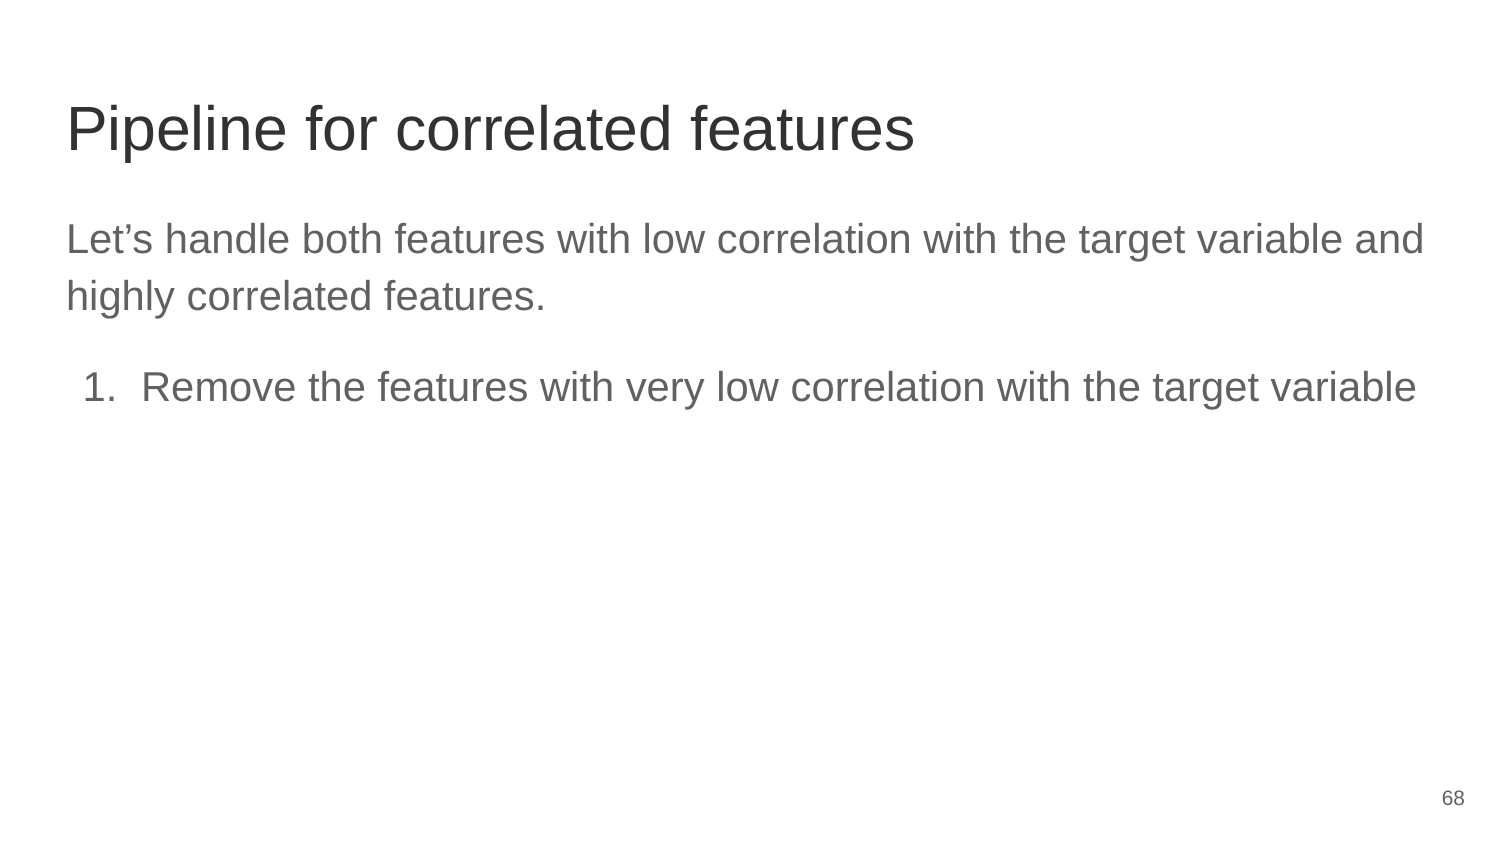

# Pipeline for correlated features
Let’s handle both features with low correlation with the target variable and highly correlated features.
Remove the features with very low correlation with the target variable
68